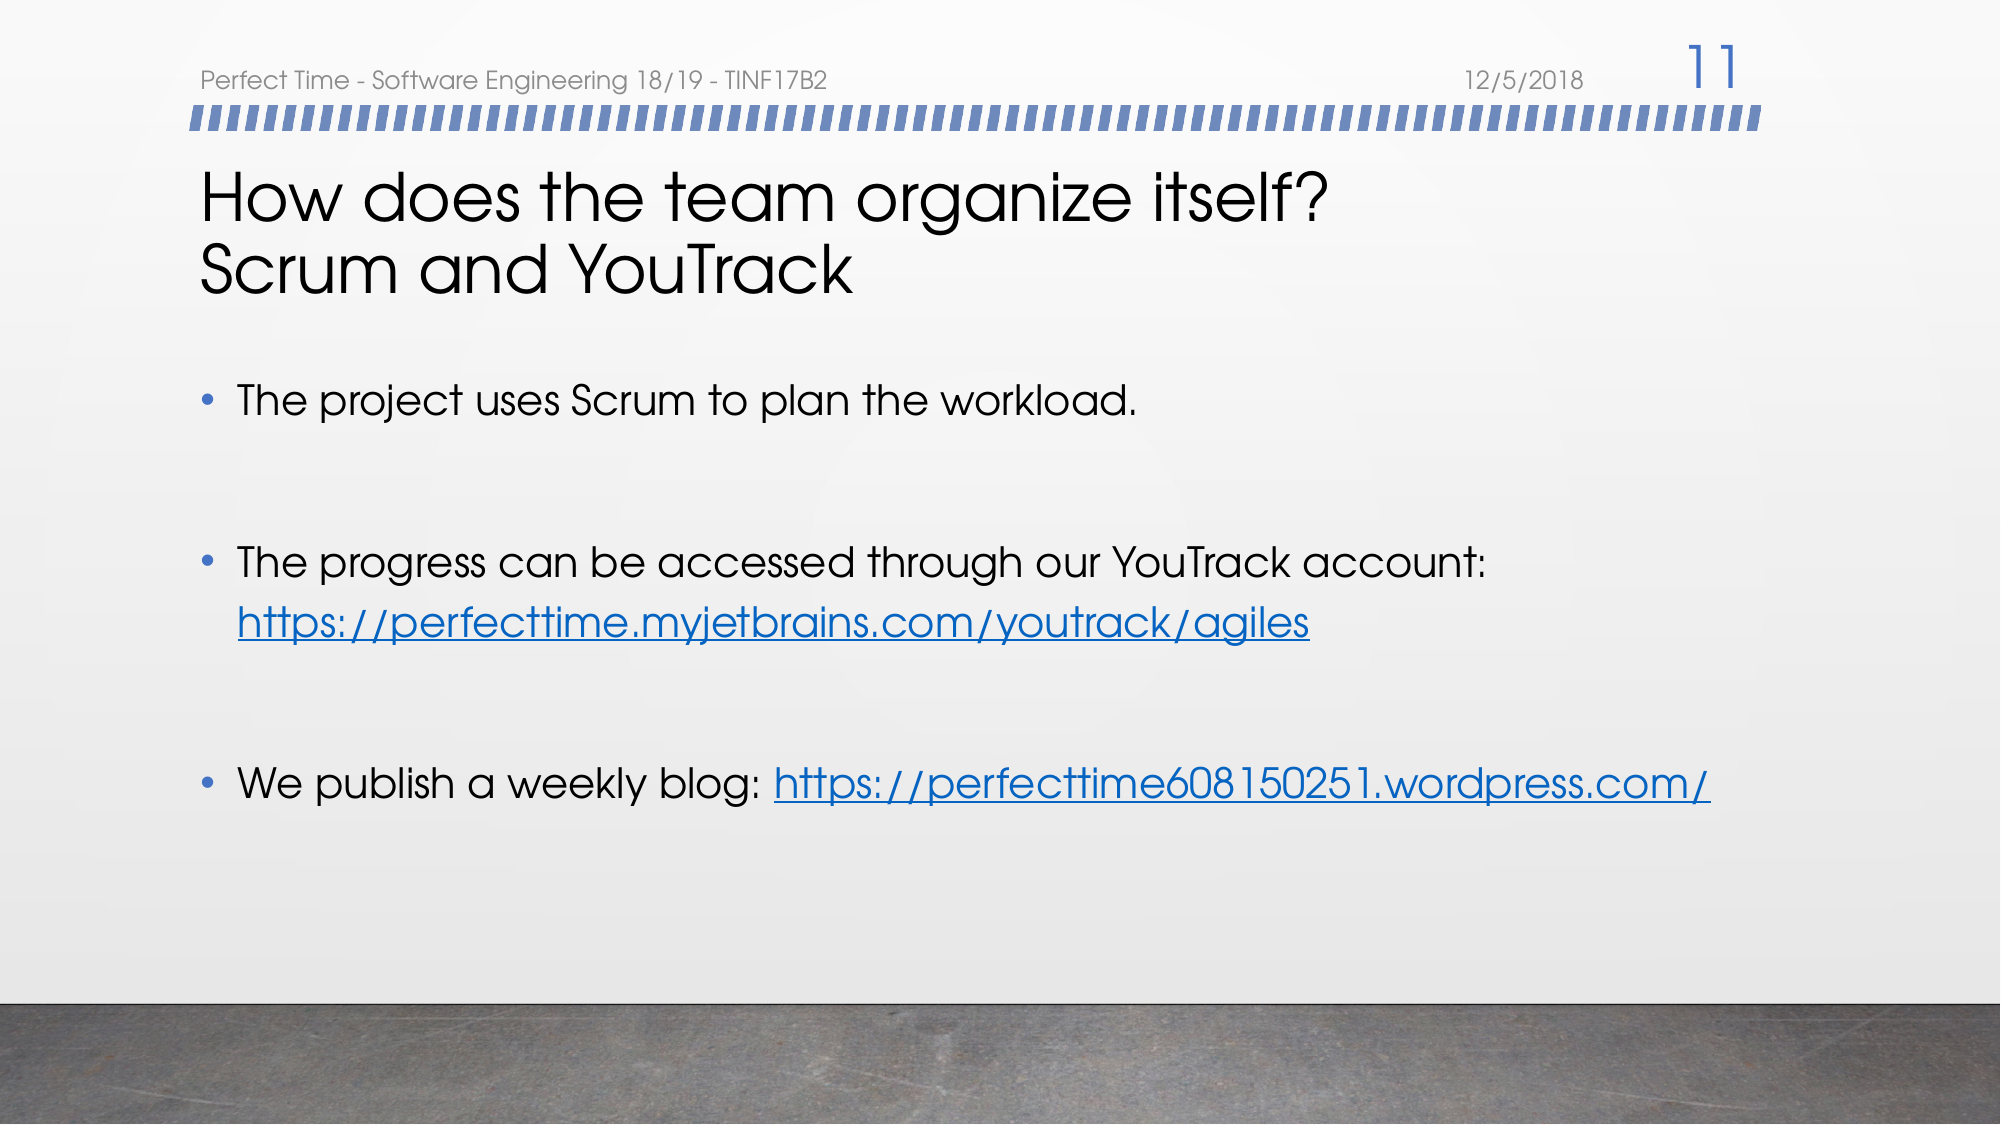

11
Perfect Time - Software Engineering 18/19 - TINF17B2
12/5/2018
# How does the team organize itself? Scrum and YouTrack
The project uses Scrum to plan the workload.

The progress can be accessed through our YouTrack account: https://perfecttime.myjetbrains.com/youtrack/agiles

We publish a weekly blog: https://perfecttime608150251.wordpress.com/